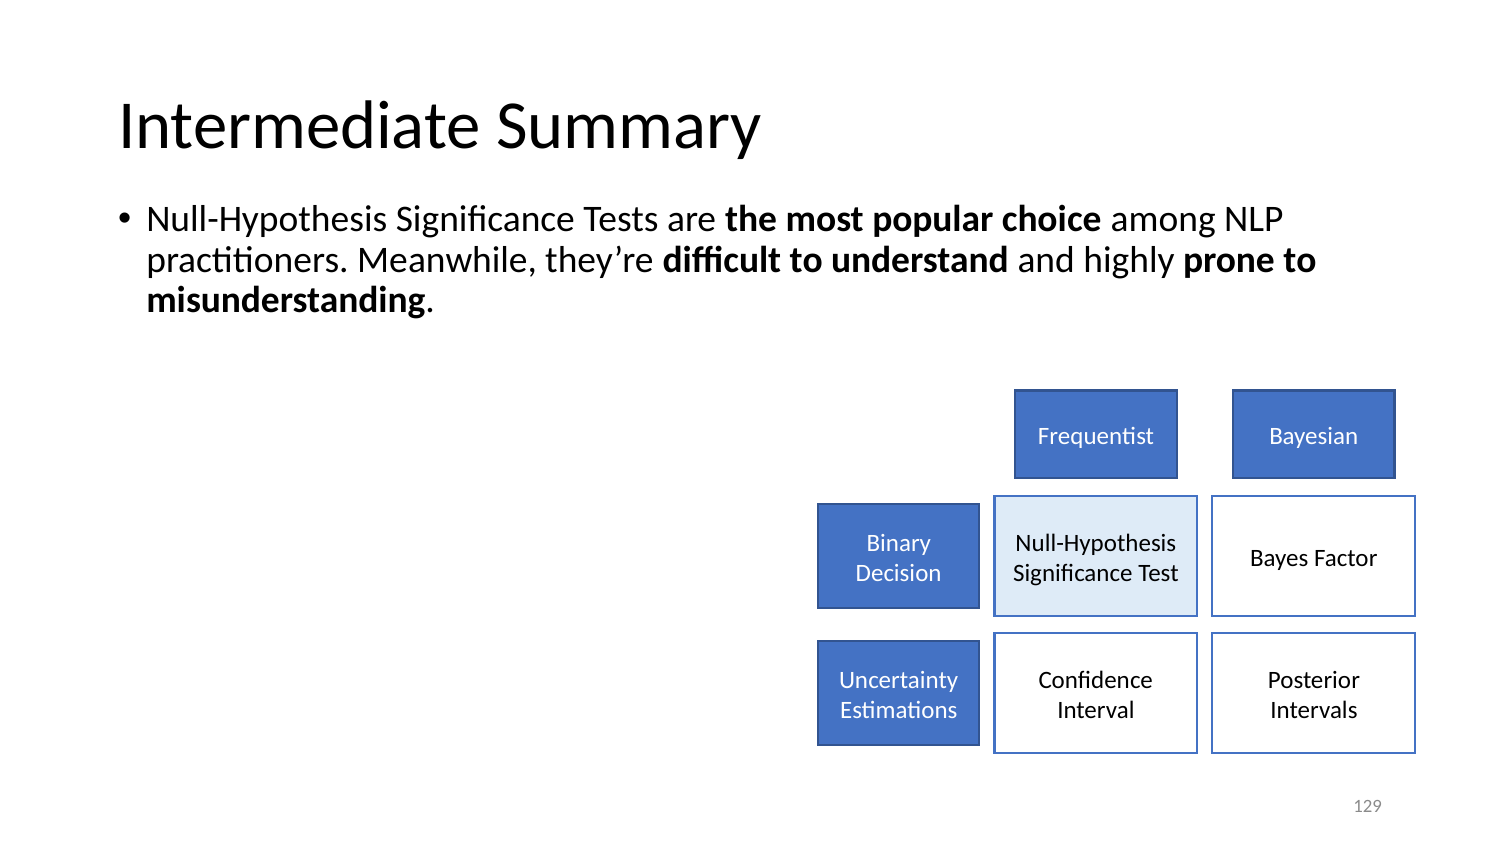

# Intermediate Summary
Null-Hypothesis Significance Tests are the most popular choice among NLP practitioners. Meanwhile, they’re difficult to understand and highly prone to misunderstanding.

Frequentist
Bayesian
Null-Hypothesis Significance Test
Bayes Factor
Binary Decision
Confidence Interval
Posterior Intervals
Uncertainty Estimations
129